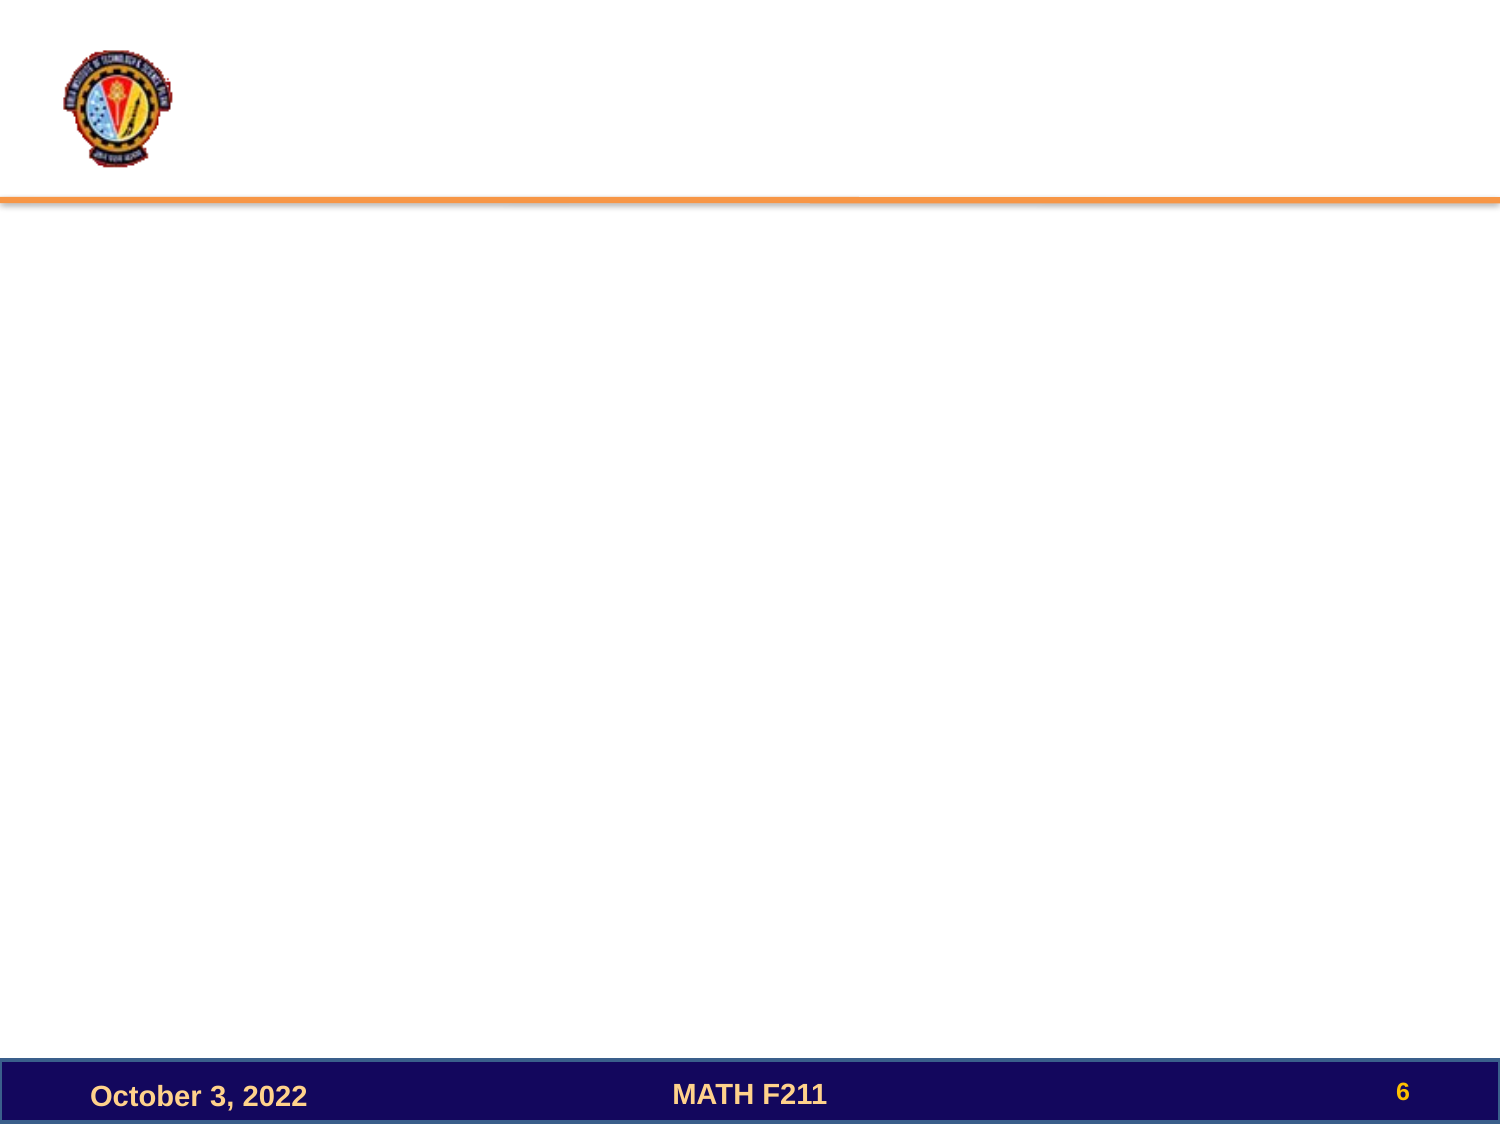

#

6
MATH F211
October 3, 2022